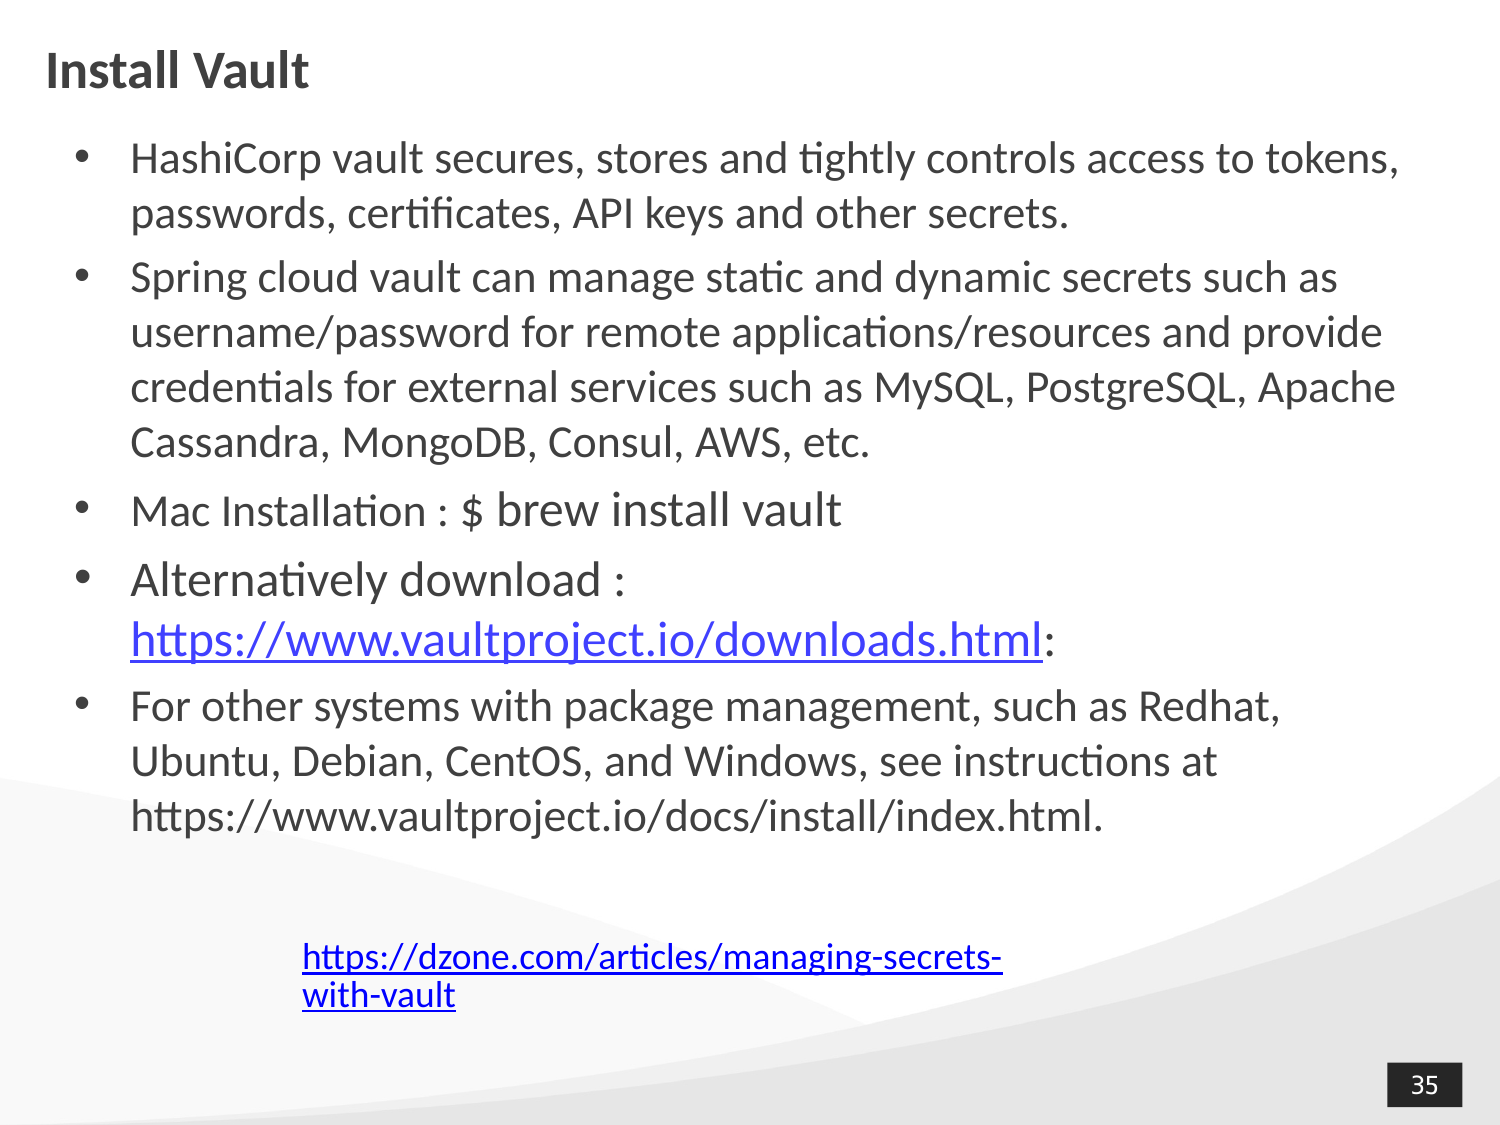

# Install Vault
HashiCorp vault secures, stores and tightly controls access to tokens, passwords, certificates, API keys and other secrets.
Spring cloud vault can manage static and dynamic secrets such as username/password for remote applications/resources and provide credentials for external services such as MySQL, PostgreSQL, Apache Cassandra, MongoDB, Consul, AWS, etc.
Mac Installation : $ brew install vault
Alternatively download : https://www.vaultproject.io/downloads.html:
For other systems with package management, such as Redhat, Ubuntu, Debian, CentOS, and Windows, see instructions at 
https://www.vaultproject.io/docs/install/index.html.
https://dzone.com/articles/managing-secrets-with-vault